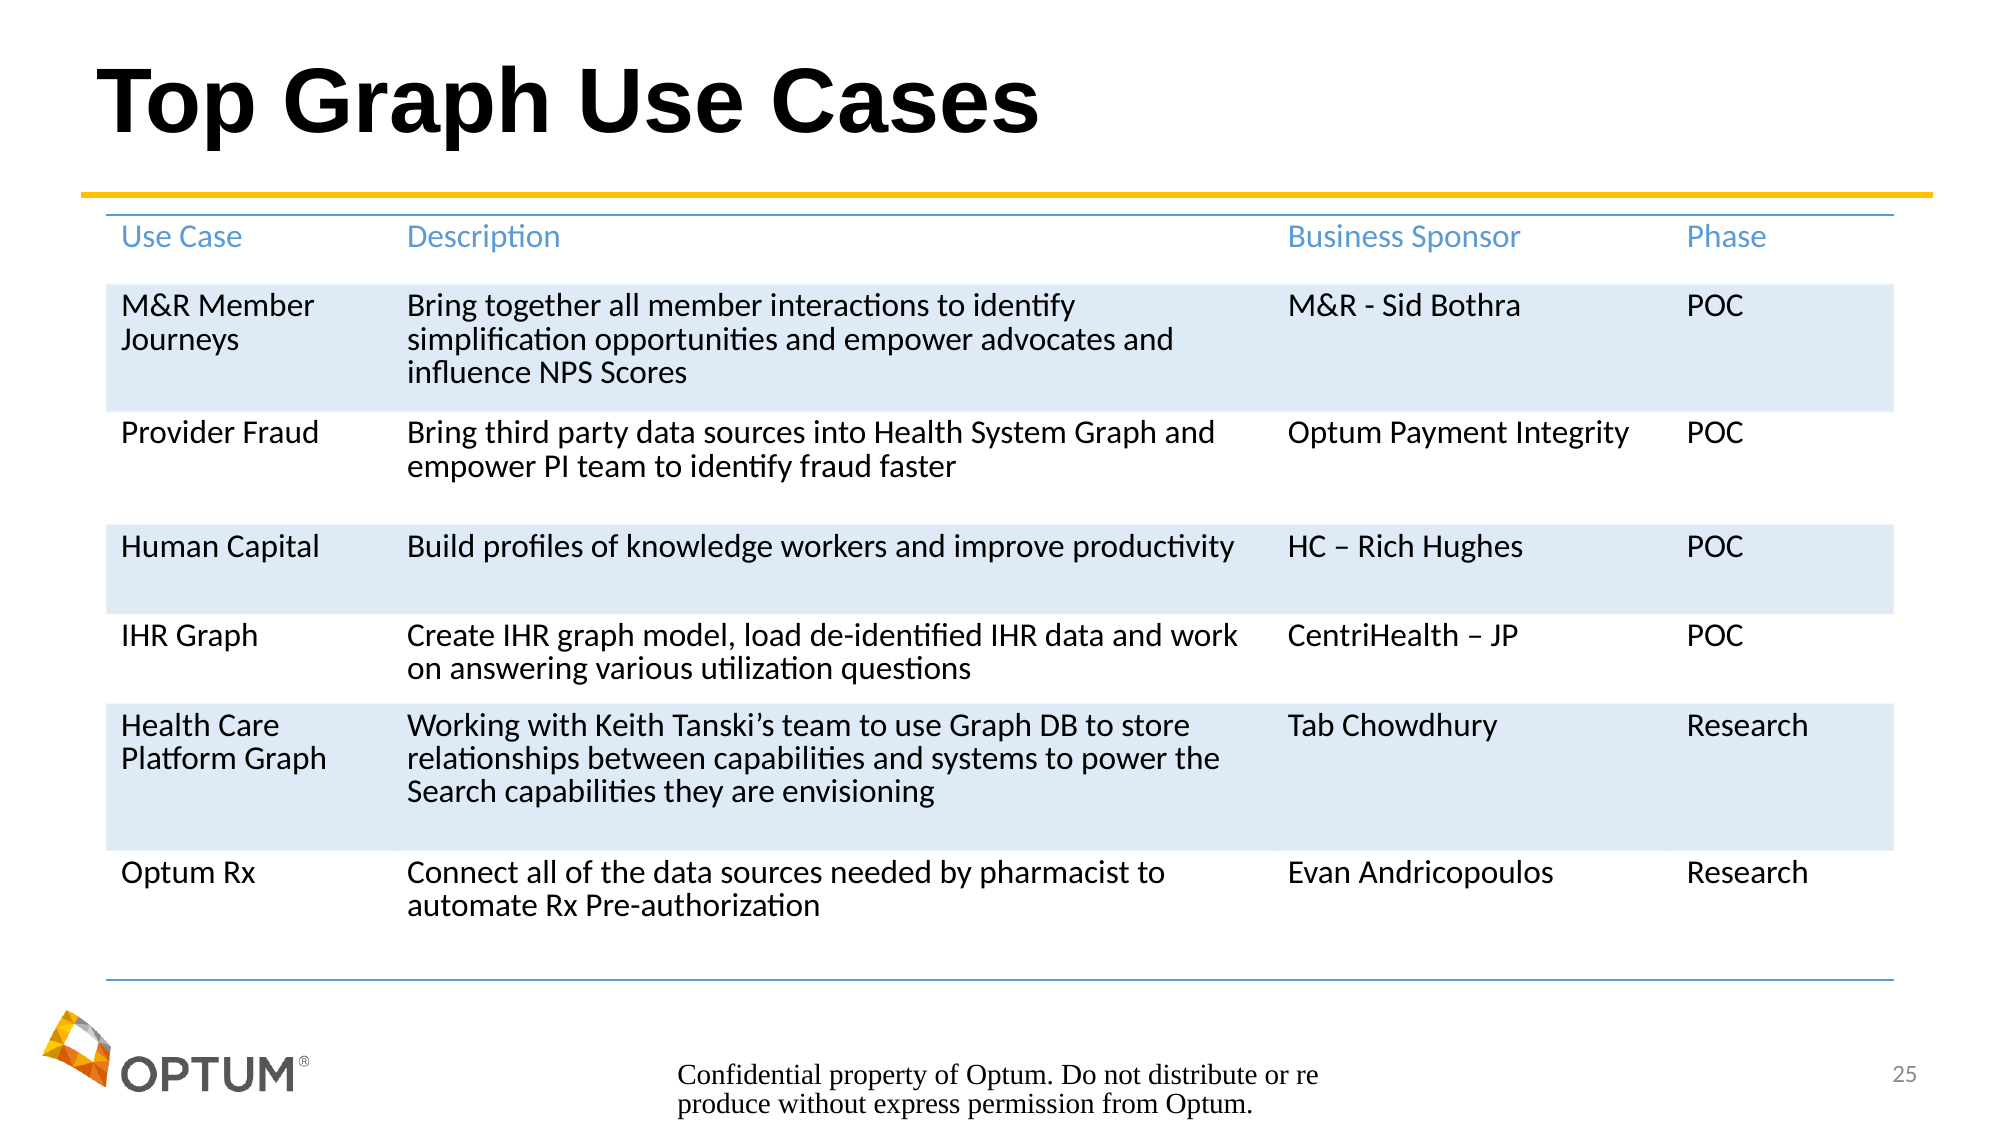

# Top Graph Use Cases
| Use Case | Description | Business Sponsor | Phase |
| --- | --- | --- | --- |
| M&R Member Journeys | Bring together all member interactions to identify simplification opportunities and empower advocates and influence NPS Scores | M&R - Sid Bothra | POC |
| Provider Fraud | Bring third party data sources into Health System Graph and empower PI team to identify fraud faster | Optum Payment Integrity | POC |
| Human Capital | Build profiles of knowledge workers and improve productivity | HC – Rich Hughes | POC |
| IHR Graph | Create IHR graph model, load de-identified IHR data and work on answering various utilization questions | CentriHealth – JP | POC |
| Health Care Platform Graph | Working with Keith Tanski’s team to use Graph DB to store relationships between capabilities and systems to power the Search capabilities they are envisioning | Tab Chowdhury | Research |
| Optum Rx | Connect all of the data sources needed by pharmacist to automate Rx Pre-authorization | Evan Andricopoulos | Research |
25
Confidential property of Optum. Do not distribute or reproduce without express permission from Optum.